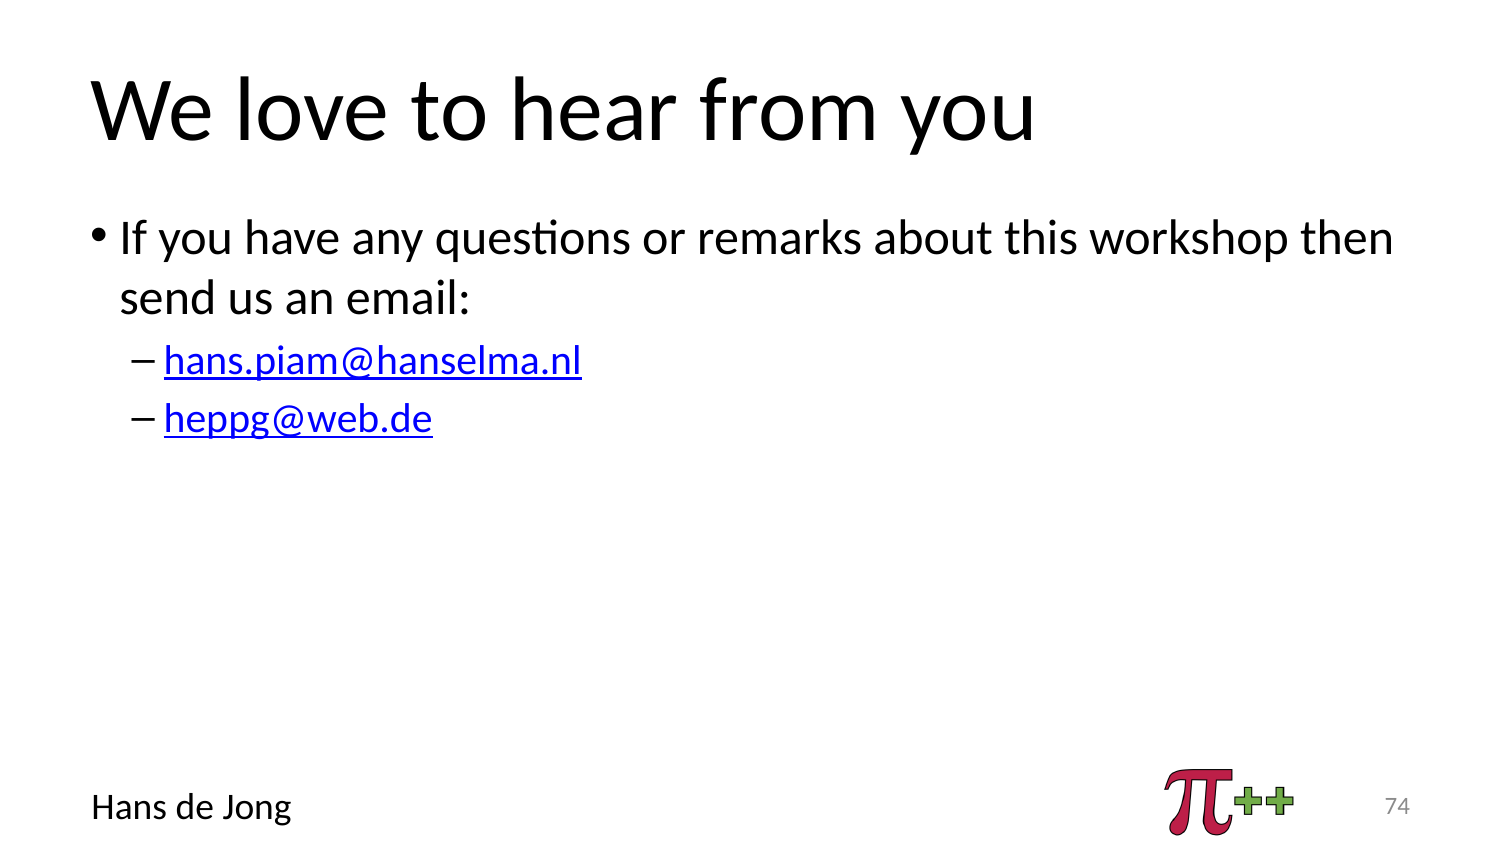

# We love to hear from you
If you have any questions or remarks about this workshop then send us an email:
hans.piam@hanselma.nl
heppg@web.de
74